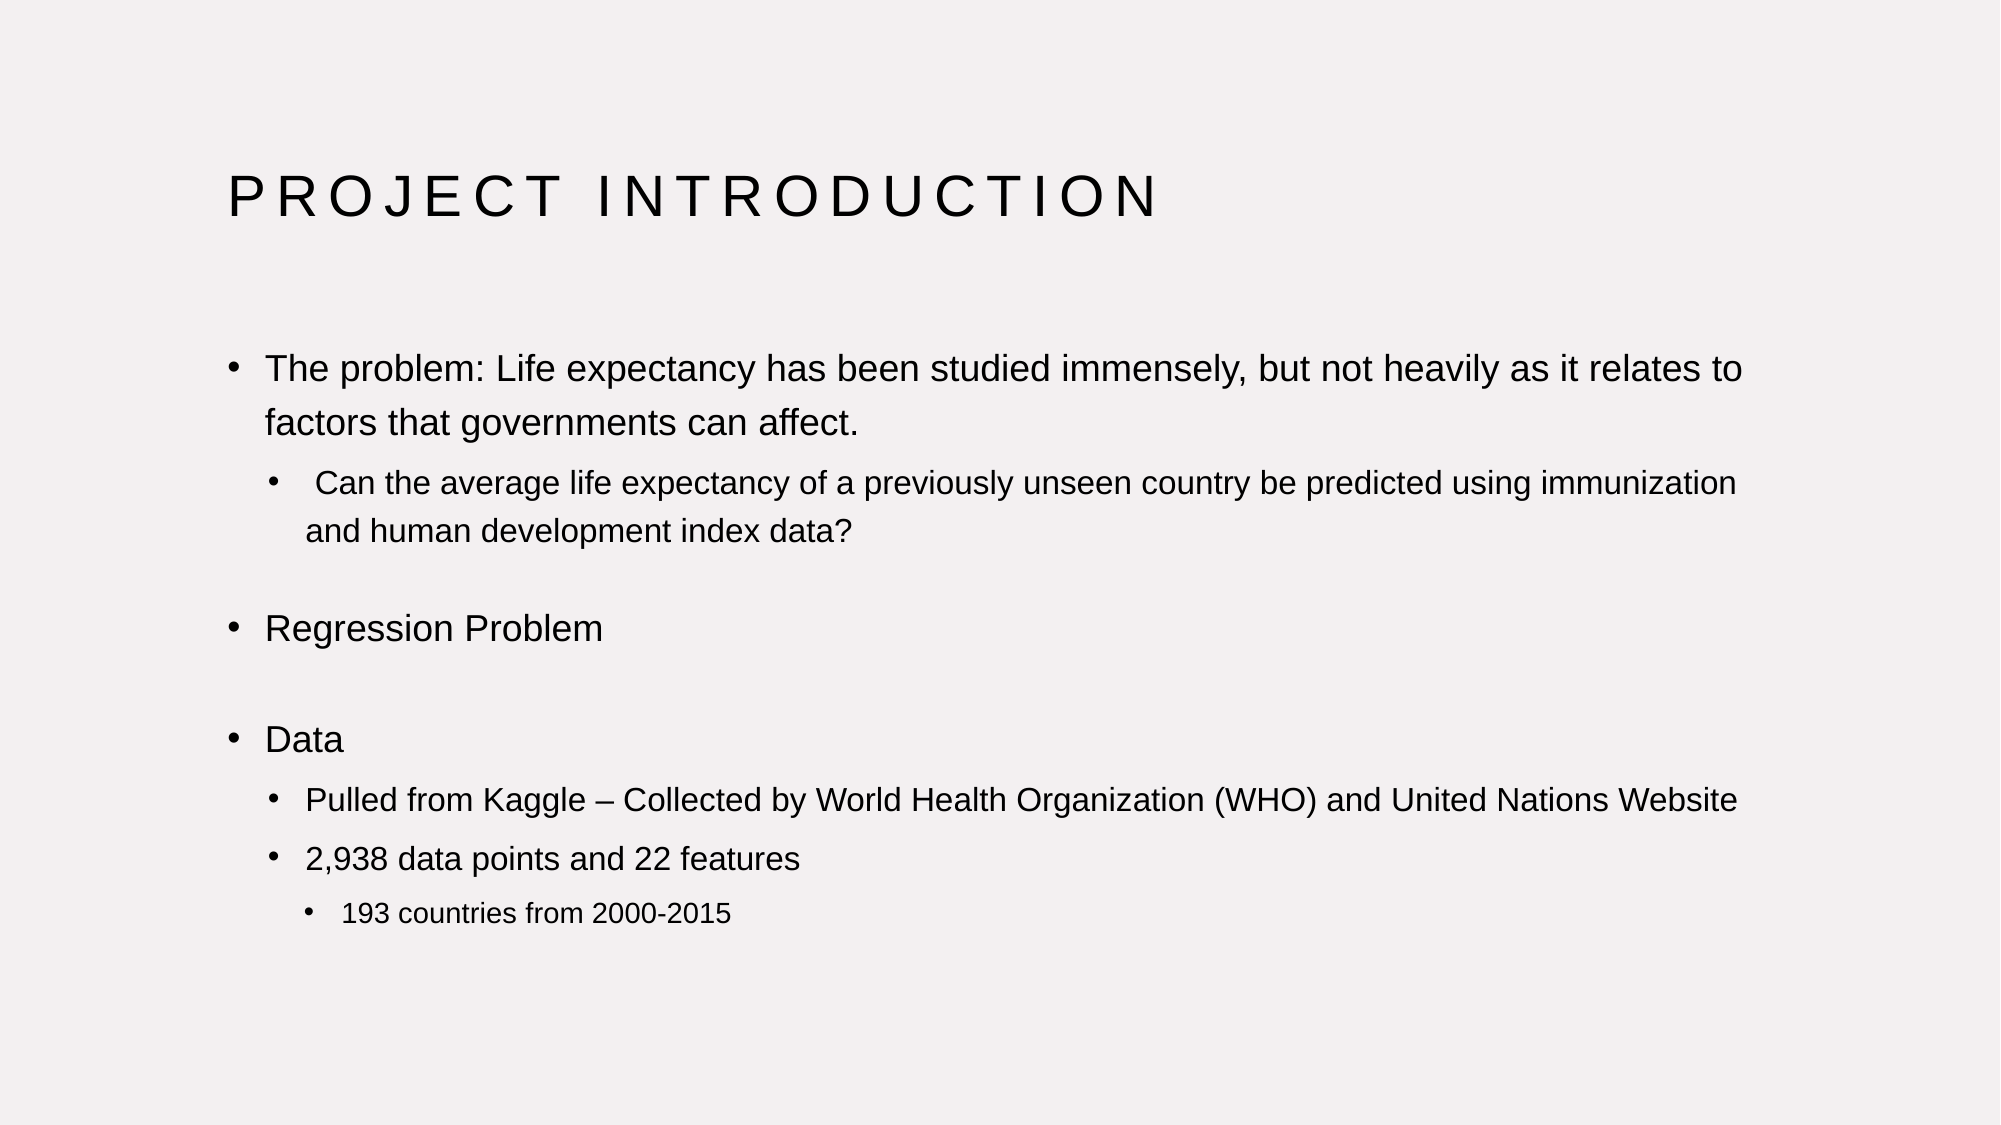

# Project Introduction
The problem: Life expectancy has been studied immensely, but not heavily as it relates to factors that governments can affect.
 Can the average life expectancy of a previously unseen country be predicted using immunization and human development index data?

Regression Problem

Data
Pulled from Kaggle – Collected by World Health Organization (WHO) and United Nations Website
2,938 data points and 22 features
193 countries from 2000-2015